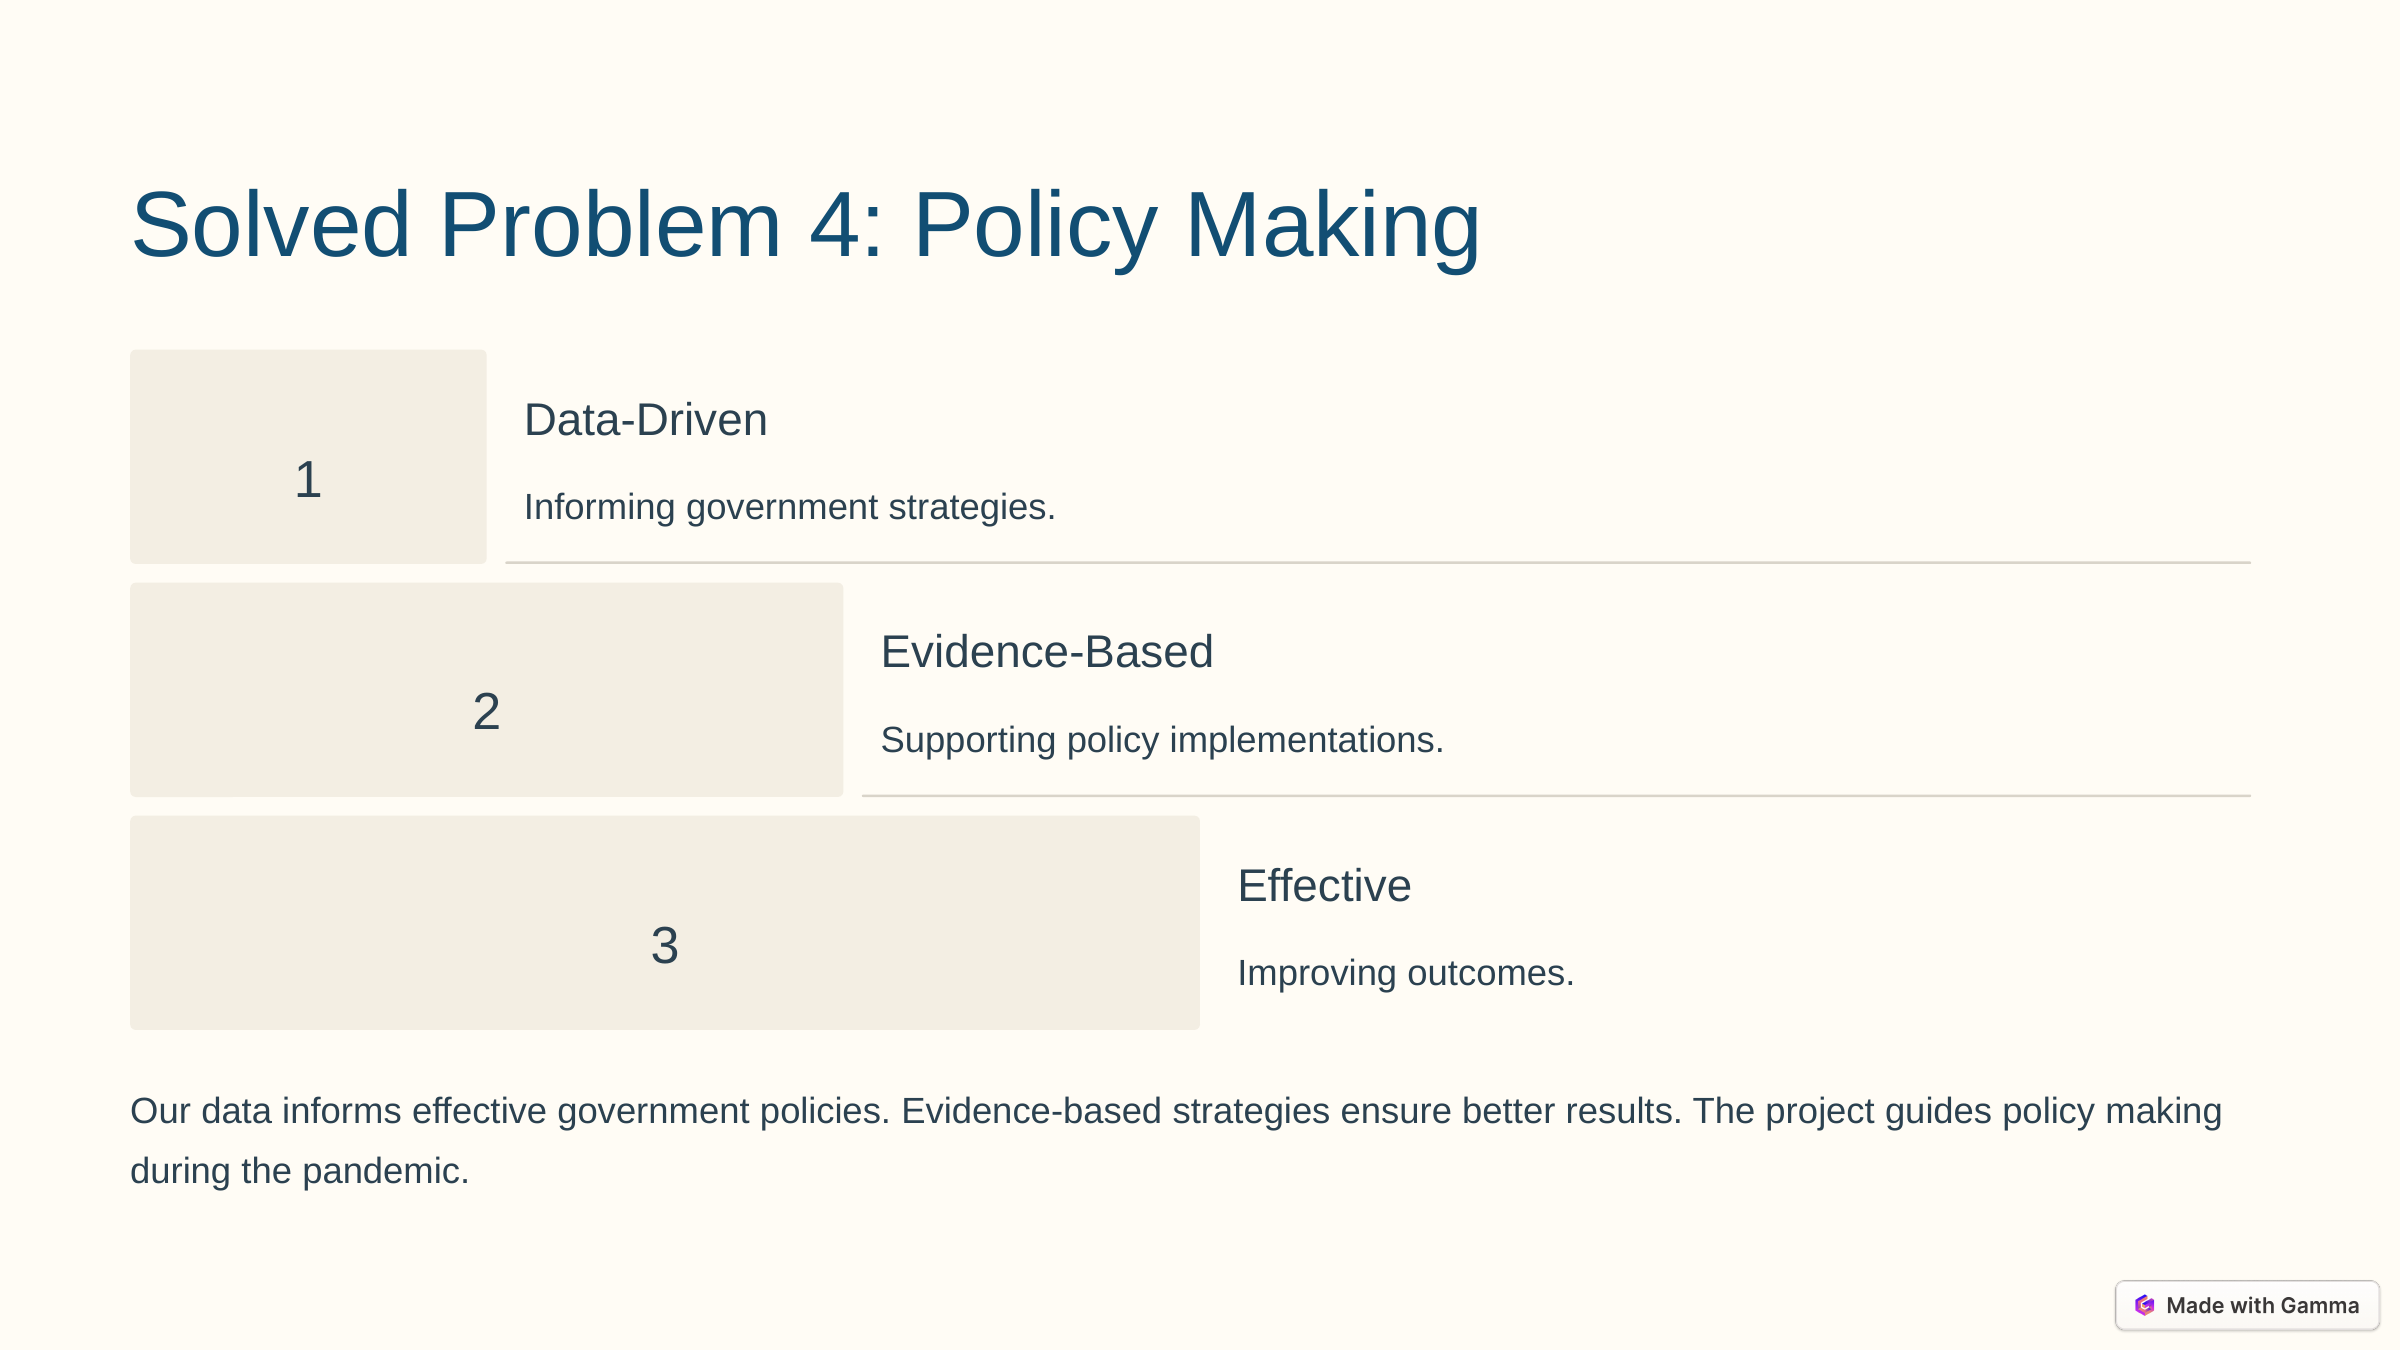

Solved Problem 4: Policy Making

Data-Driven
1
Informing government strategies.

Evidence-Based
2
Supporting policy implementations.

Effective
3
Improving outcomes.
Our data informs effective government policies. Evidence-based strategies ensure better results. The project guides policy making during the pandemic.